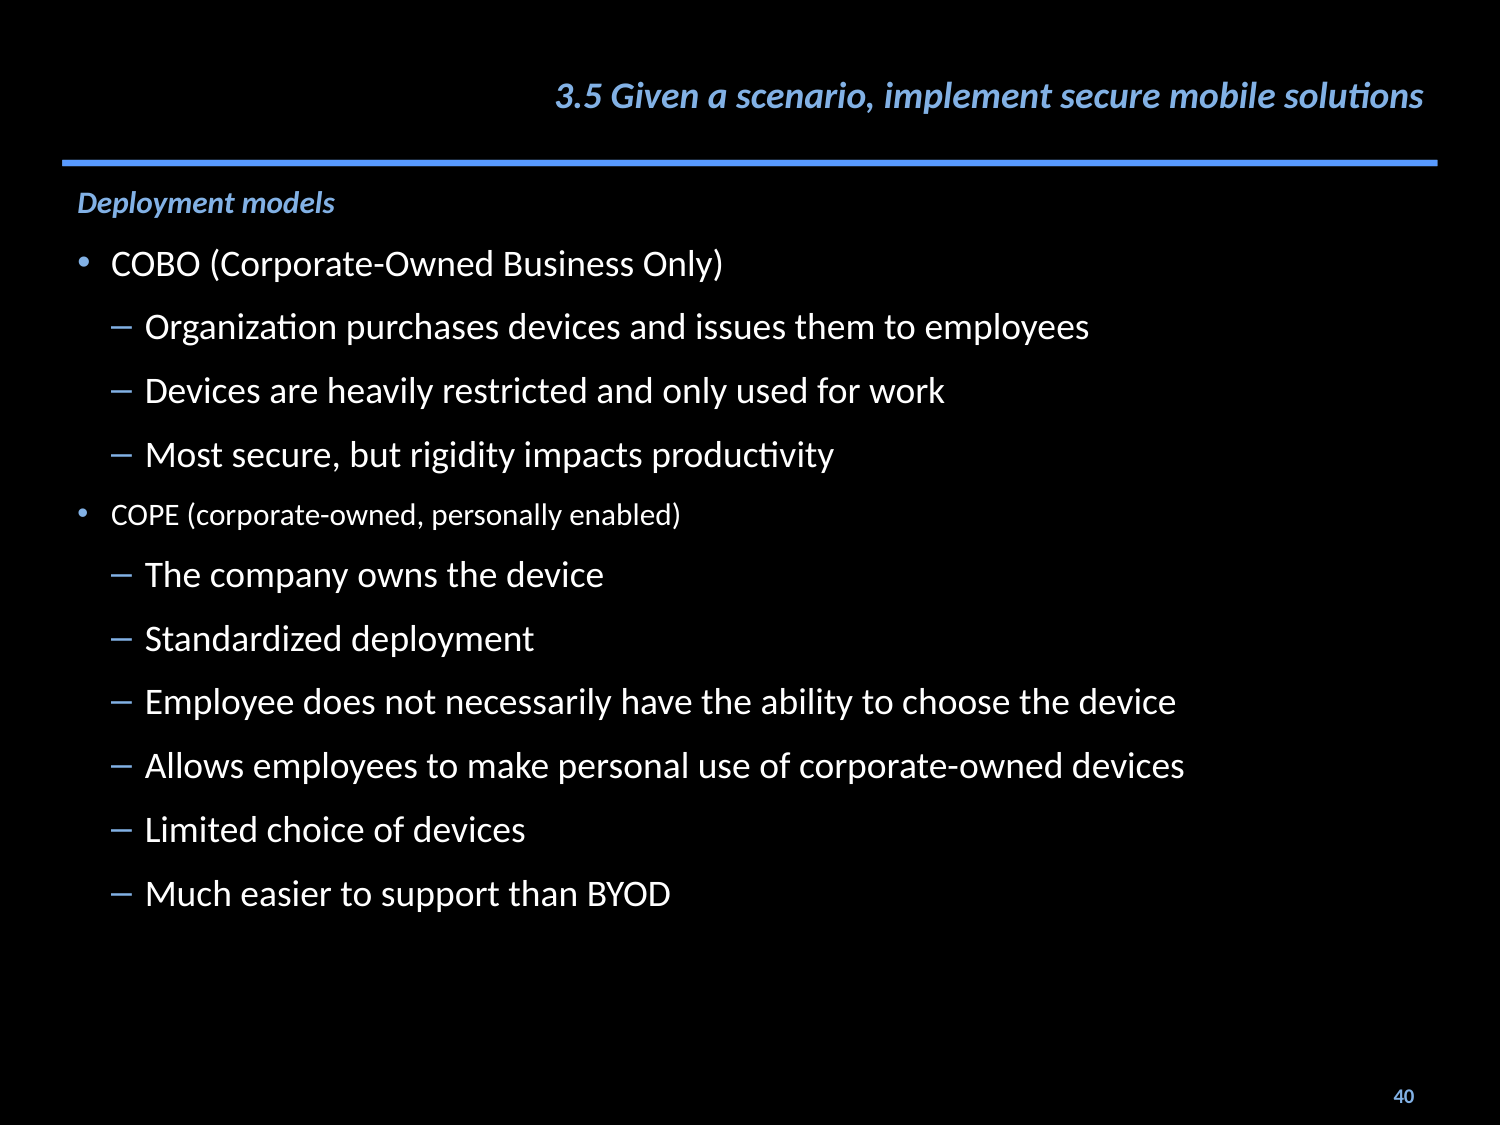

# 3.5 Given a scenario, implement secure mobile solutions
Deployment models
COBO (Corporate-Owned Business Only)
Organization purchases devices and issues them to employees
Devices are heavily restricted and only used for work
Most secure, but rigidity impacts productivity
COPE (corporate-owned, personally enabled)
The company owns the device
Standardized deployment
Employee does not necessarily have the ability to choose the device
Allows employees to make personal use of corporate-owned devices
Limited choice of devices
Much easier to support than BYOD

40